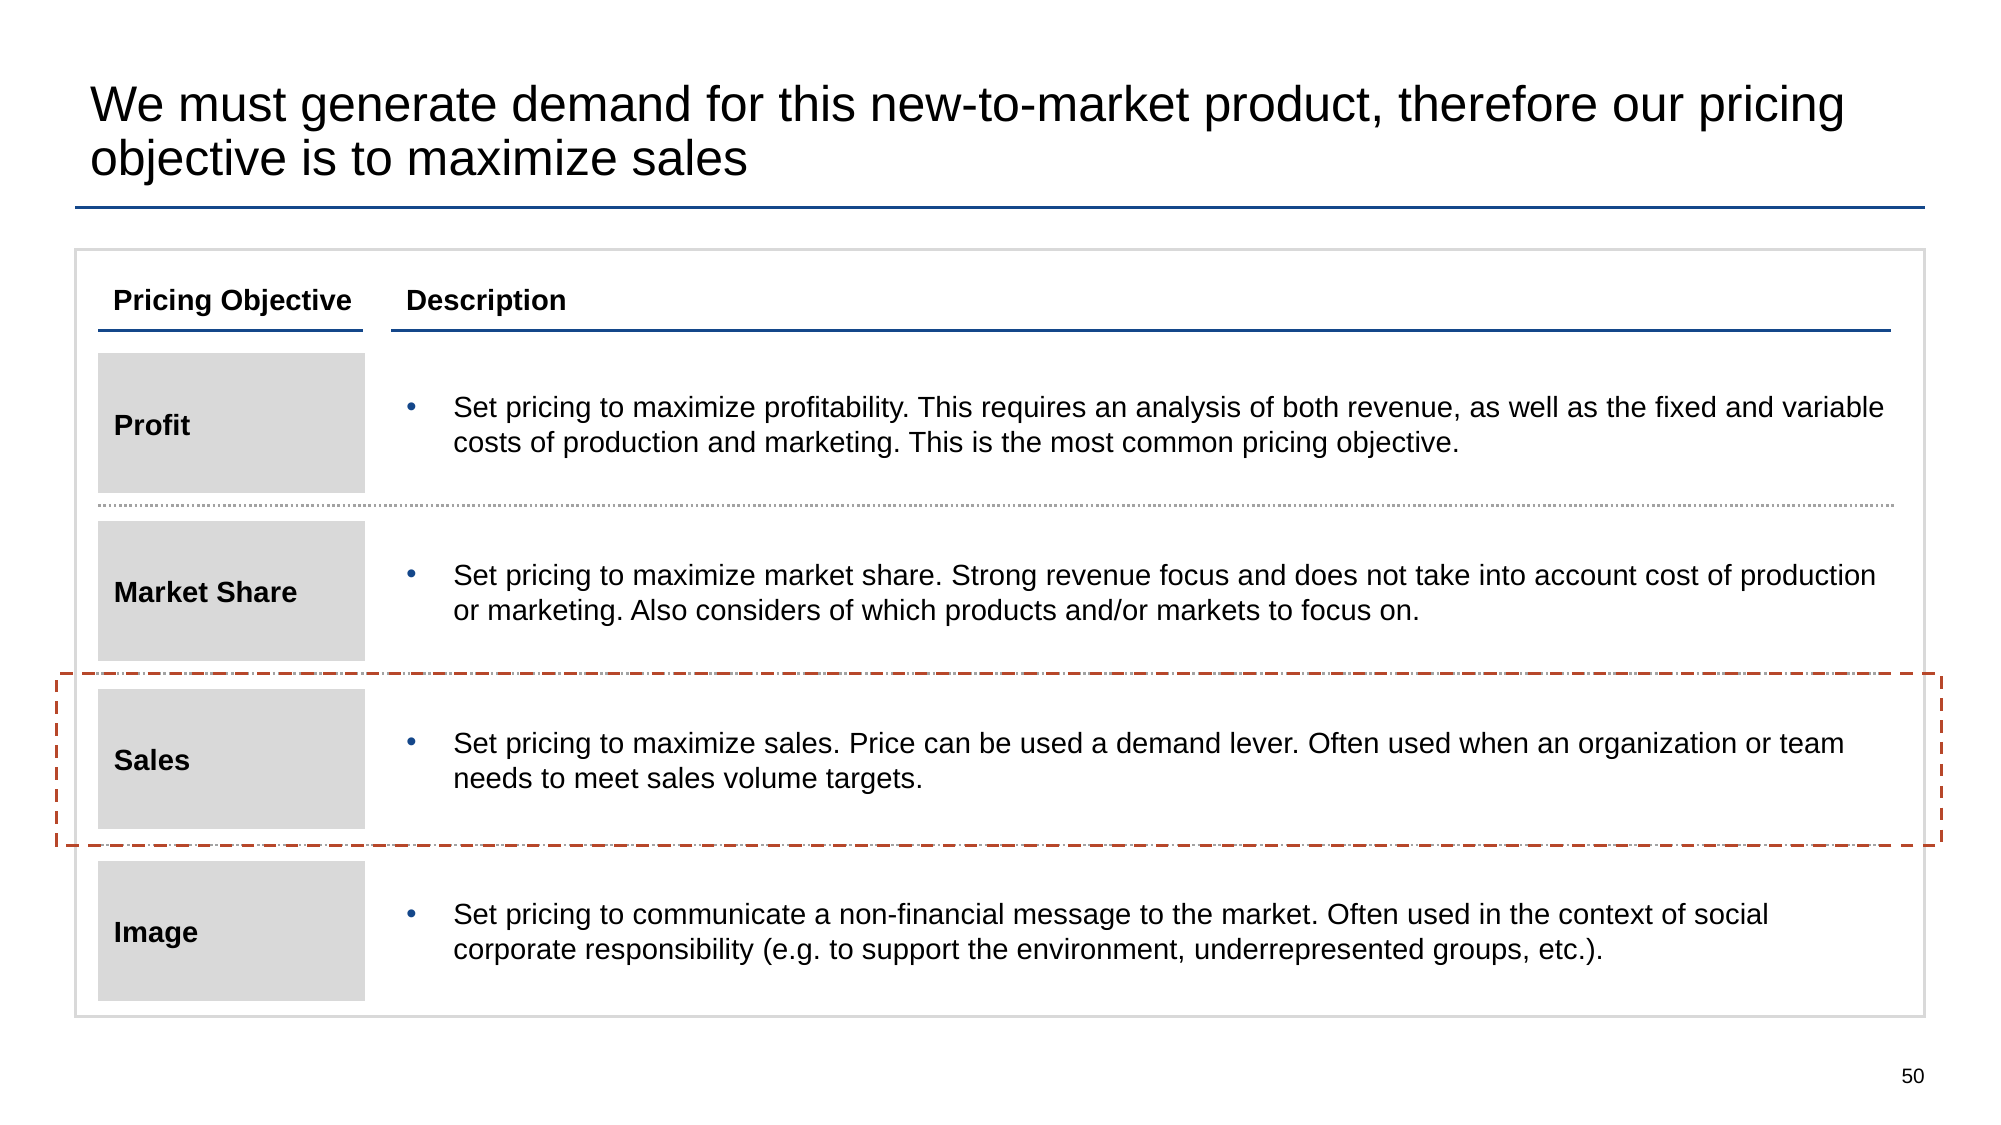

# We must generate demand for this new-to-market product, therefore our pricing objective is to maximize sales

Pricing Objective
Description
Profit
Set pricing to maximize profitability. This requires an analysis of both revenue, as well as the fixed and variable costs of production and marketing. This is the most common pricing objective.
Market Share
Set pricing to maximize market share. Strong revenue focus and does not take into account cost of production or marketing. Also considers of which products and/or markets to focus on.
Sales
Set pricing to maximize sales. Price can be used a demand lever. Often used when an organization or team needs to meet sales volume targets.
Image
Set pricing to communicate a non-financial message to the market. Often used in the context of social corporate responsibility (e.g. to support the environment, underrepresented groups, etc.).